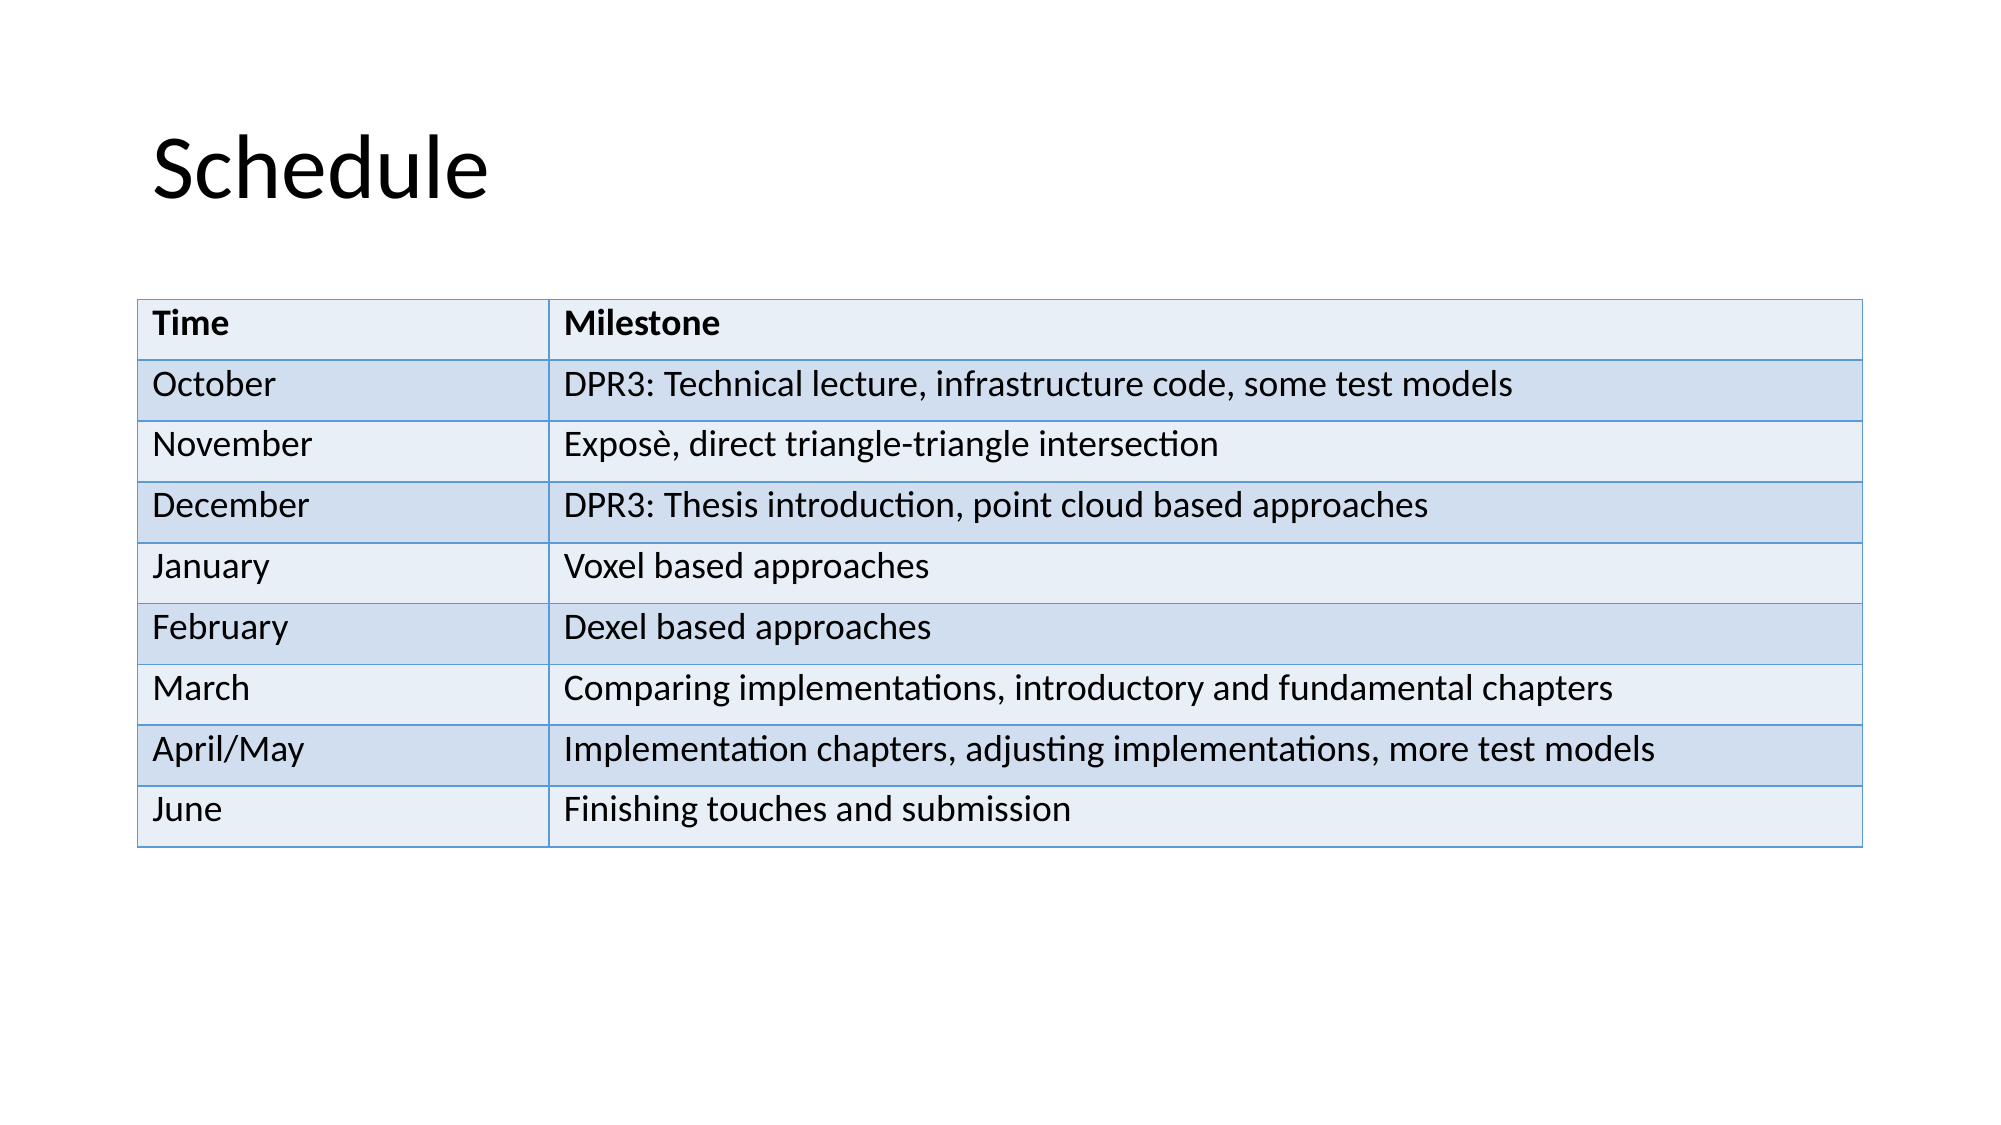

# Schedule
| Time | Milestone |
| --- | --- |
| October | DPR3: Technical lecture, infrastructure code, some test models |
| November | Exposè, direct triangle-triangle intersection |
| December | DPR3: Thesis introduction, point cloud based approaches |
| January | Voxel based approaches |
| February | Dexel based approaches |
| March | Comparing implementations, introductory and fundamental chapters |
| April/May | Implementation chapters, adjusting implementations, more test models |
| June | Finishing touches and submission |